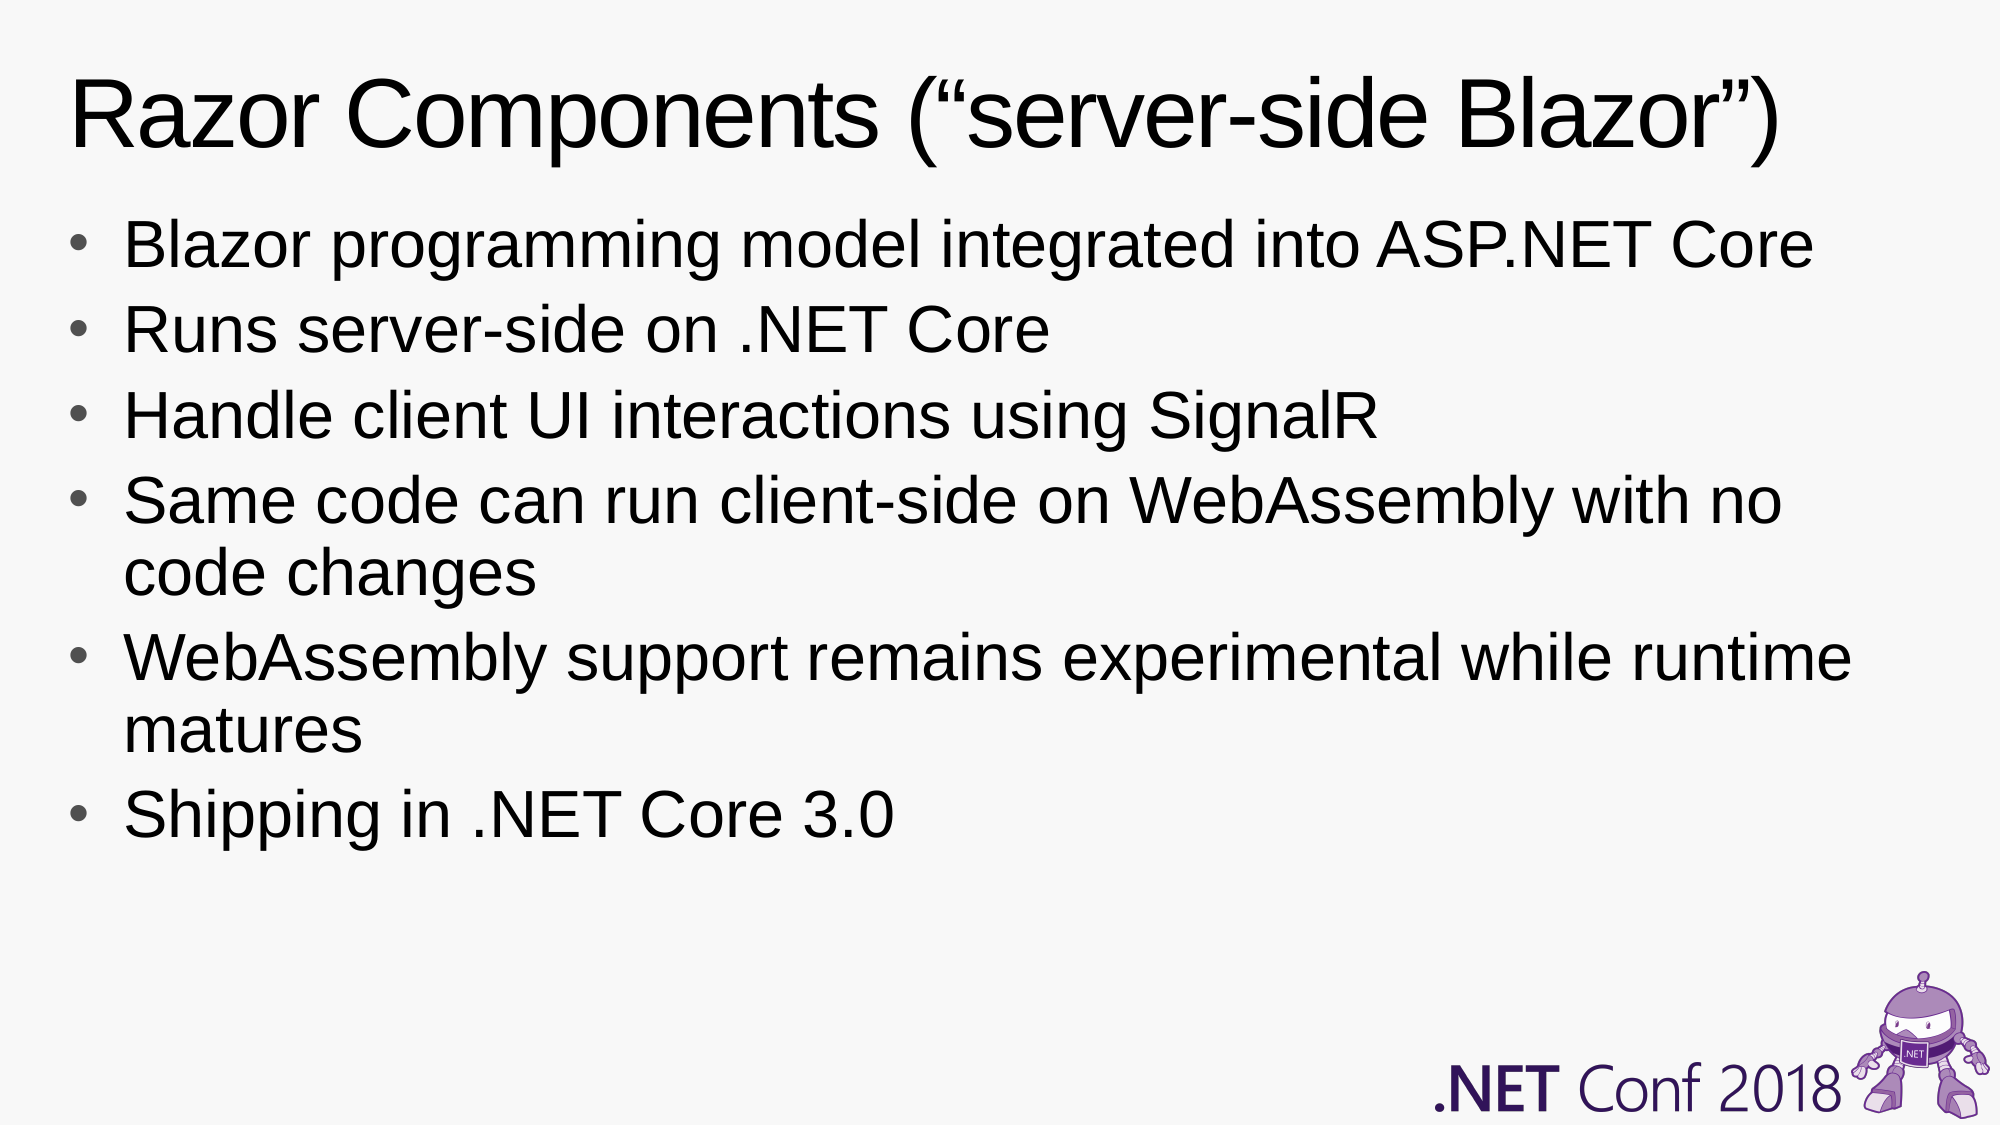

# Razor Components (“server-side Blazor”)
Blazor programming model integrated into ASP.NET Core
Runs server-side on .NET Core
Handle client UI interactions using SignalR
Same code can run client-side on WebAssembly with no code changes
WebAssembly support remains experimental while runtime matures
Shipping in .NET Core 3.0